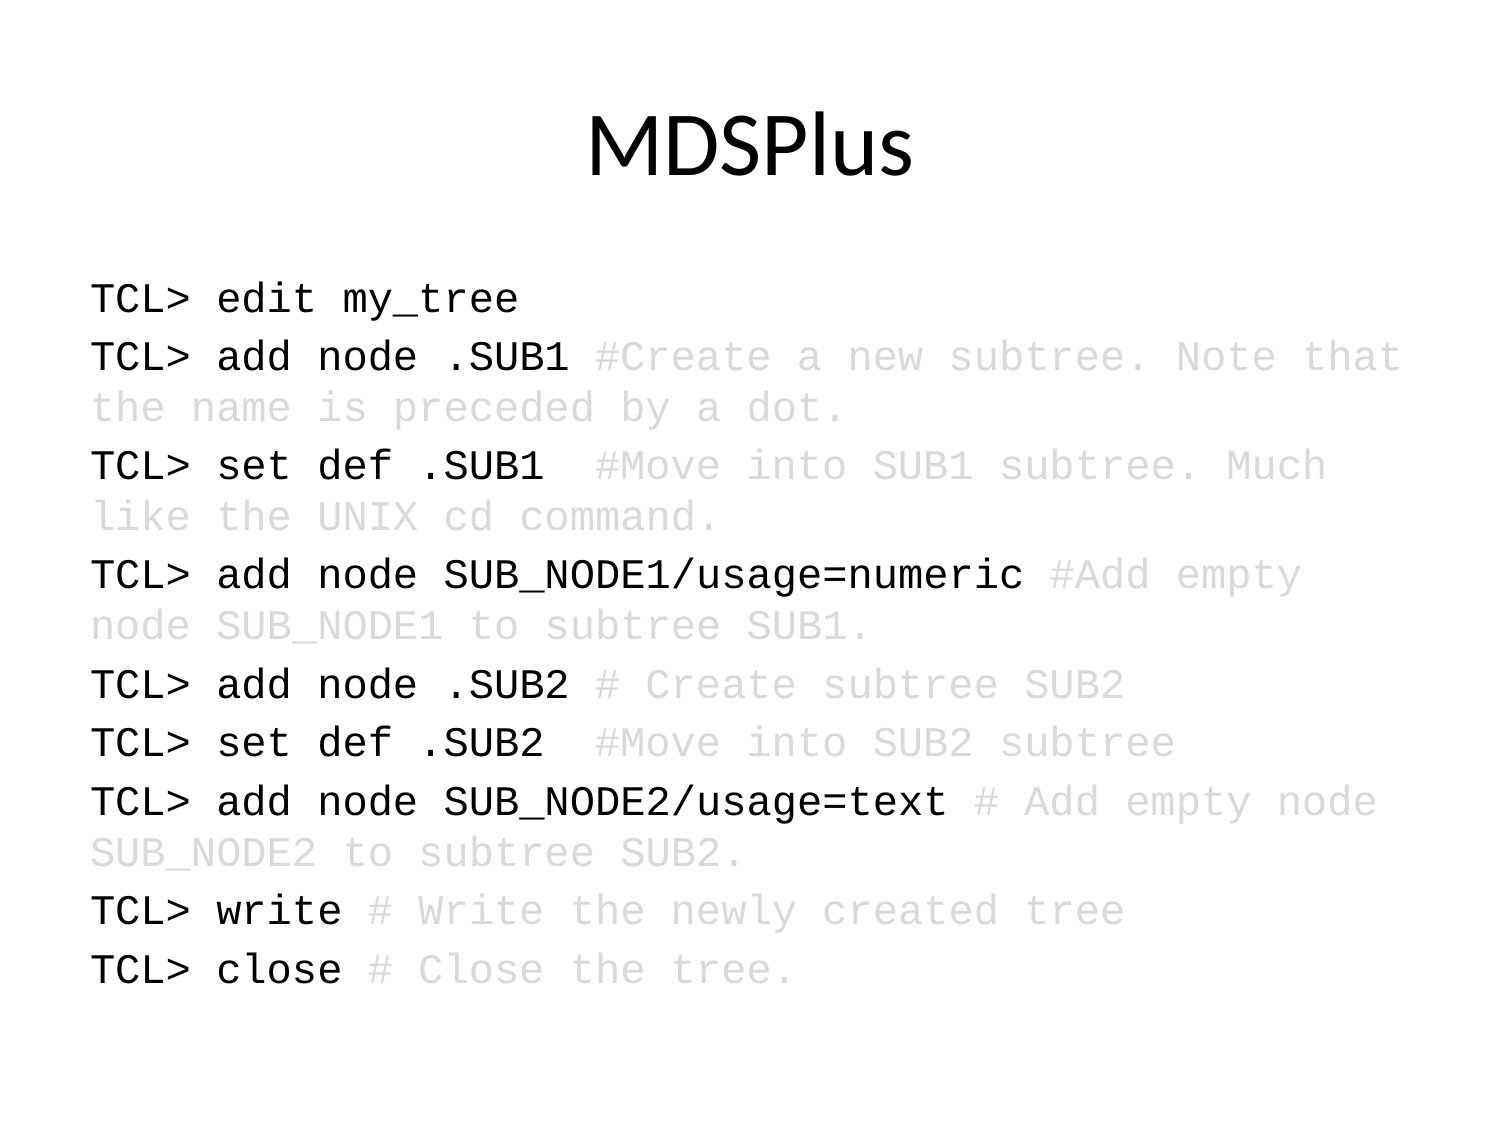

# MDSPlus
TCL> edit my_tree
TCL> add node .SUB1 #Create a new subtree. Note that the name is preceded by a dot.
TCL> set def .SUB1  #Move into SUB1 subtree. Much like the UNIX cd command.
TCL> add node SUB_NODE1/usage=numeric #Add empty node SUB_NODE1 to subtree SUB1.
TCL> add node .SUB2 # Create subtree SUB2
TCL> set def .SUB2  #Move into SUB2 subtree
TCL> add node SUB_NODE2/usage=text # Add empty node SUB_NODE2 to subtree SUB2.
TCL> write # Write the newly created tree
TCL> close # Close the tree.